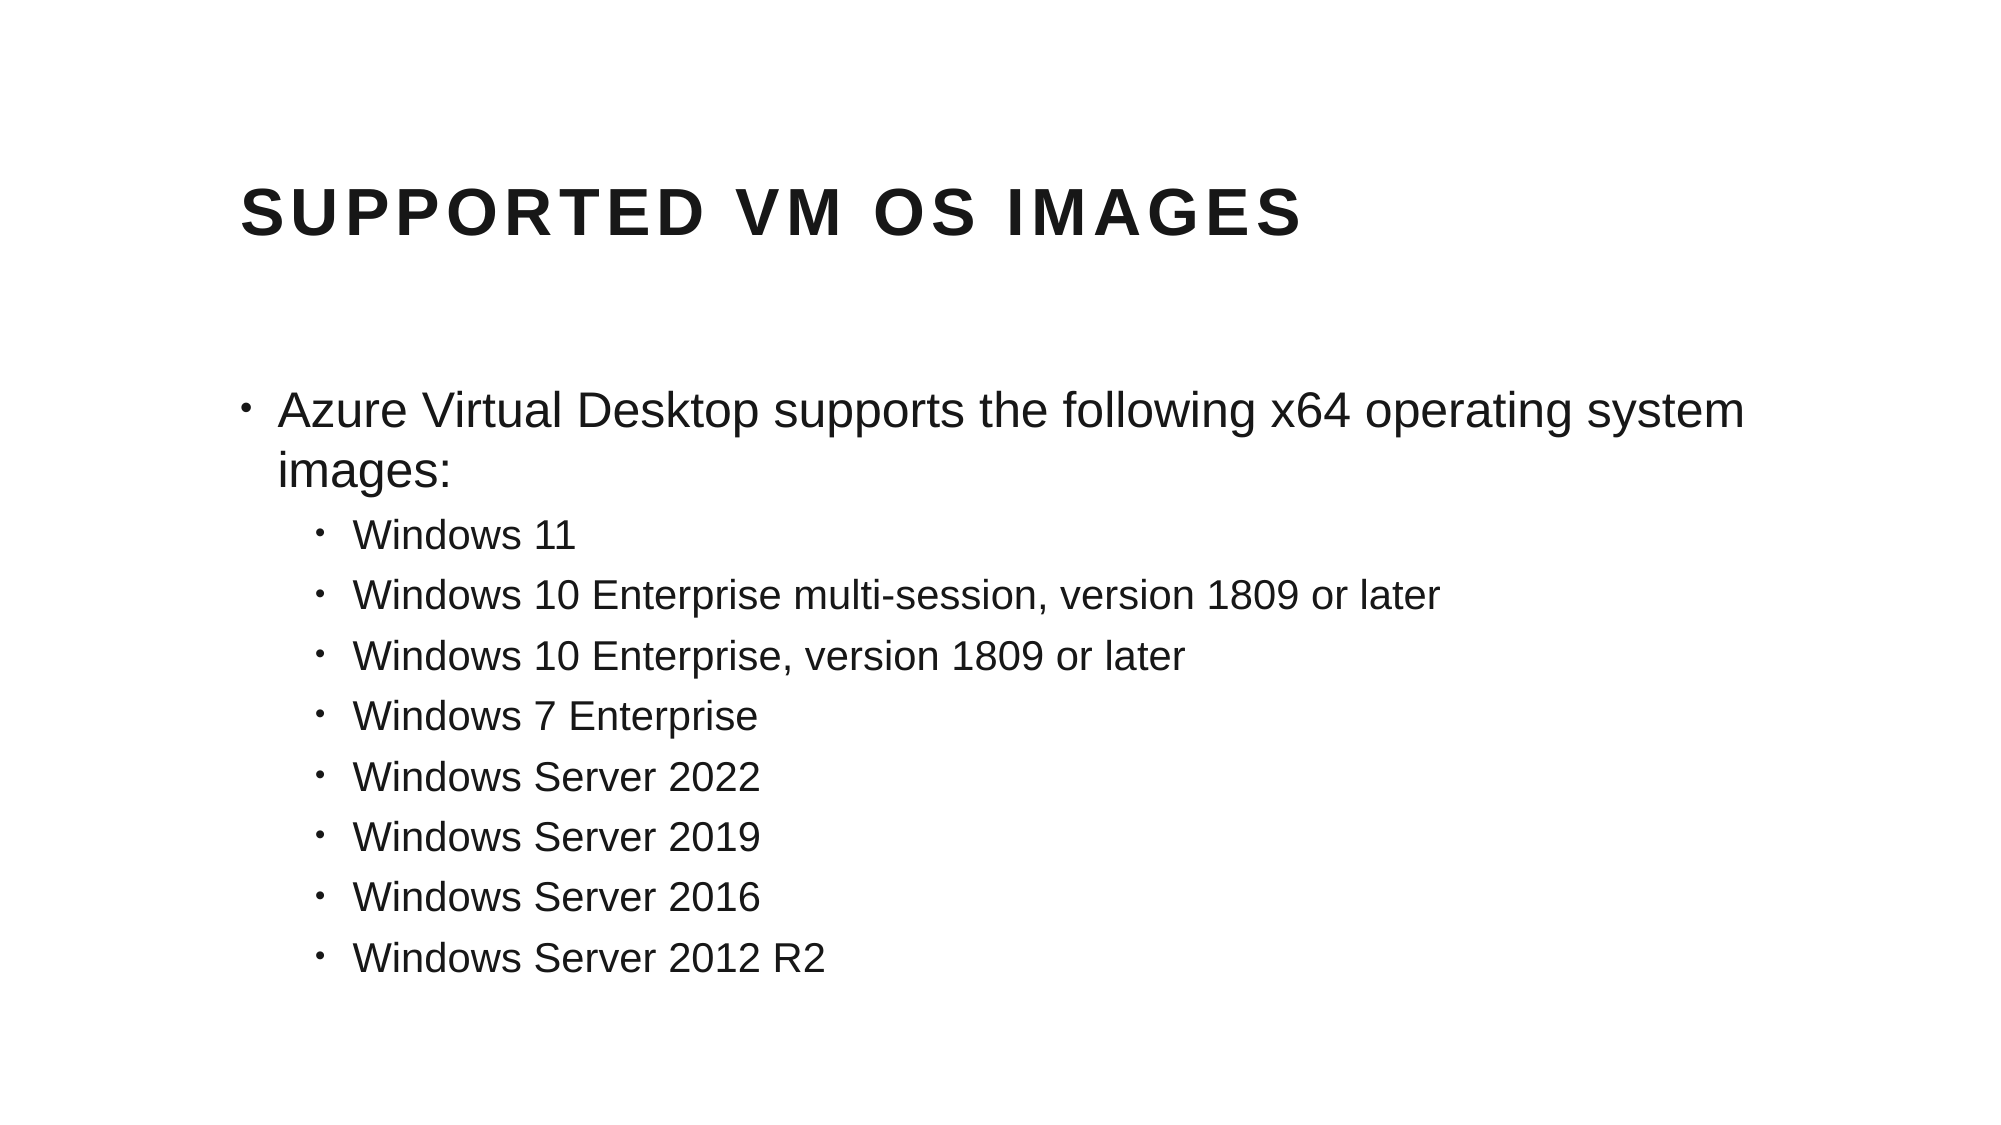

# Supported VM OS images
Azure Virtual Desktop supports the following x64 operating system images:
Windows 11
Windows 10 Enterprise multi-session, version 1809 or later
Windows 10 Enterprise, version 1809 or later
Windows 7 Enterprise
Windows Server 2022
Windows Server 2019
Windows Server 2016
Windows Server 2012 R2